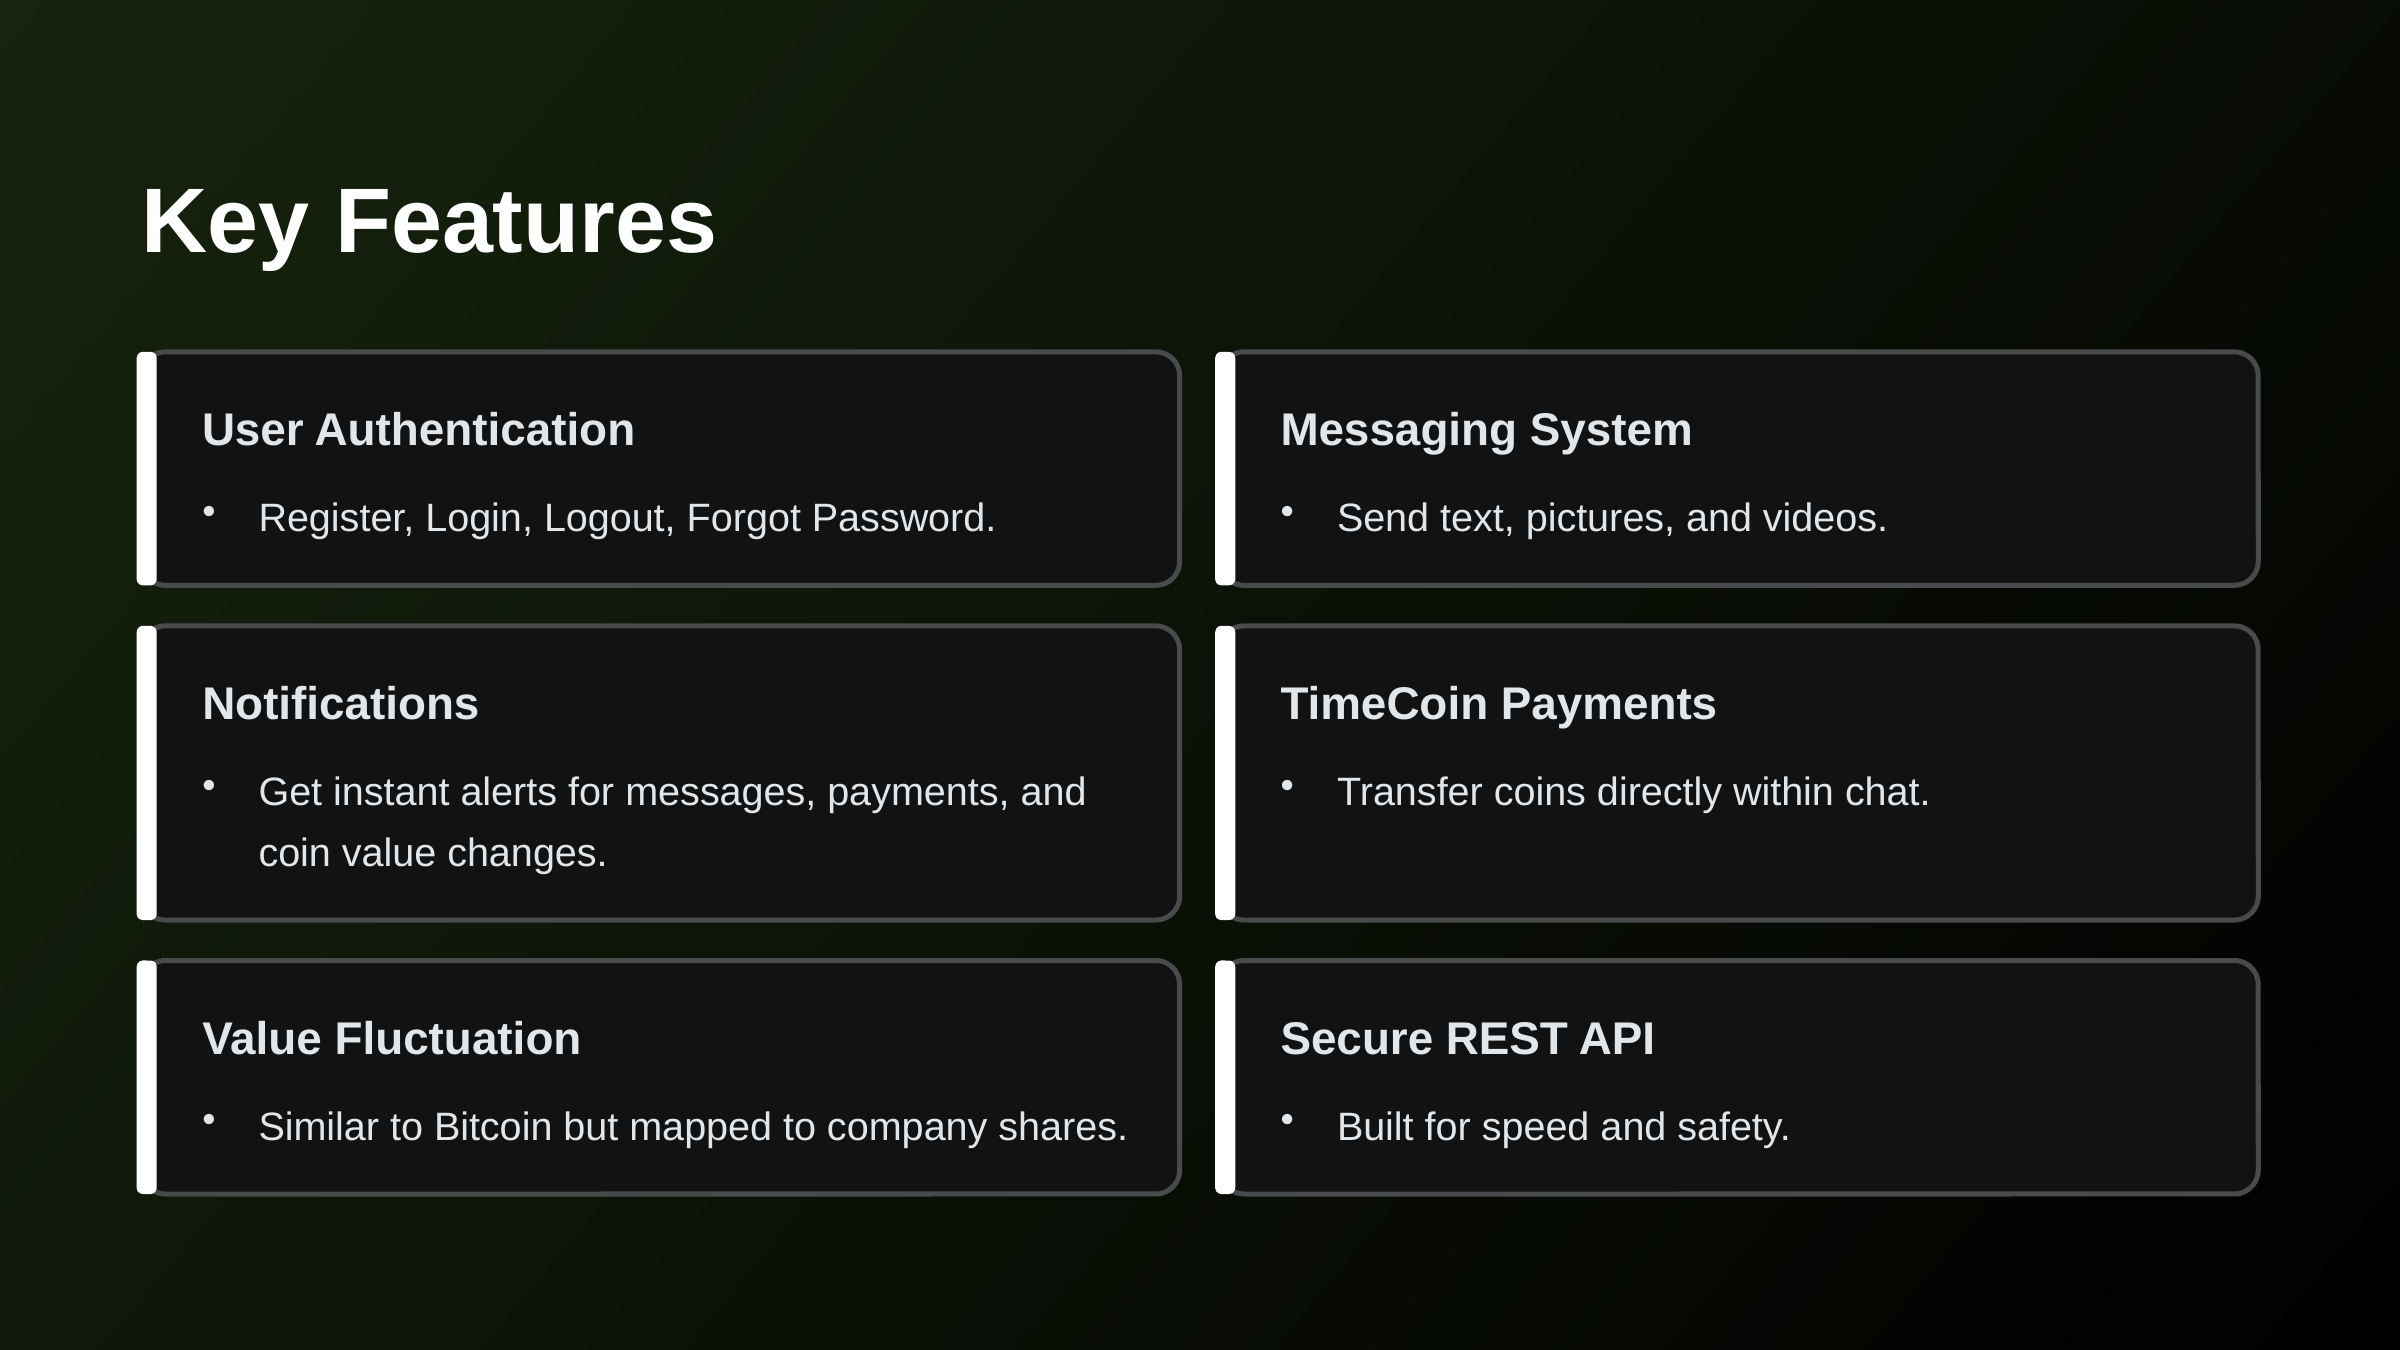

Key Features

User Authentication
Messaging System
Register, Login, Logout, Forgot Password.
Send text, pictures, and videos.

Notifications
TimeCoin Payments
Get instant alerts for messages, payments, and coin value changes.
Transfer coins directly within chat.

Value Fluctuation
Secure REST API
Similar to Bitcoin but mapped to company shares.
Built for speed and safety.